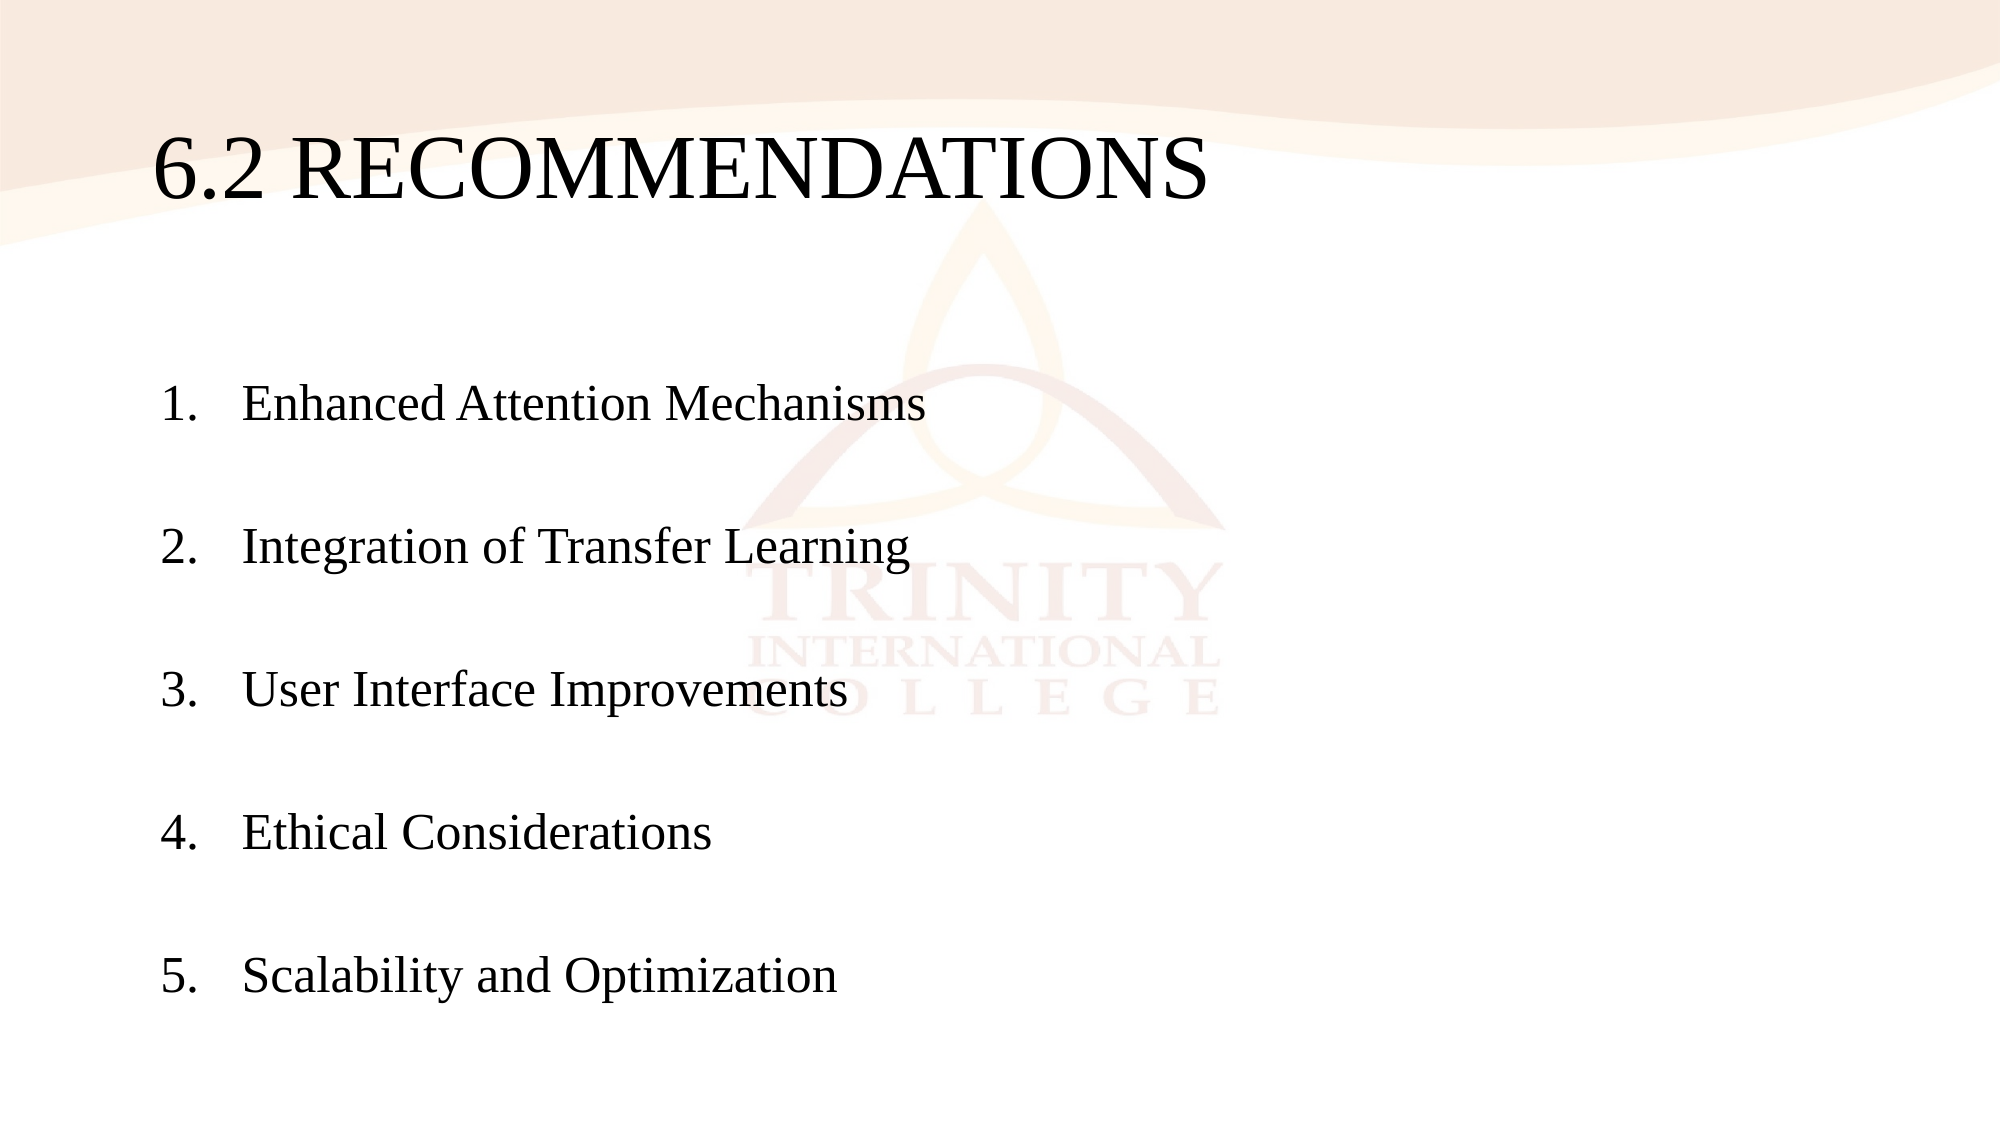

# 6.2 RECOMMENDATIONS
Enhanced Attention Mechanisms
Integration of Transfer Learning
User Interface Improvements
Ethical Considerations
Scalability and Optimization